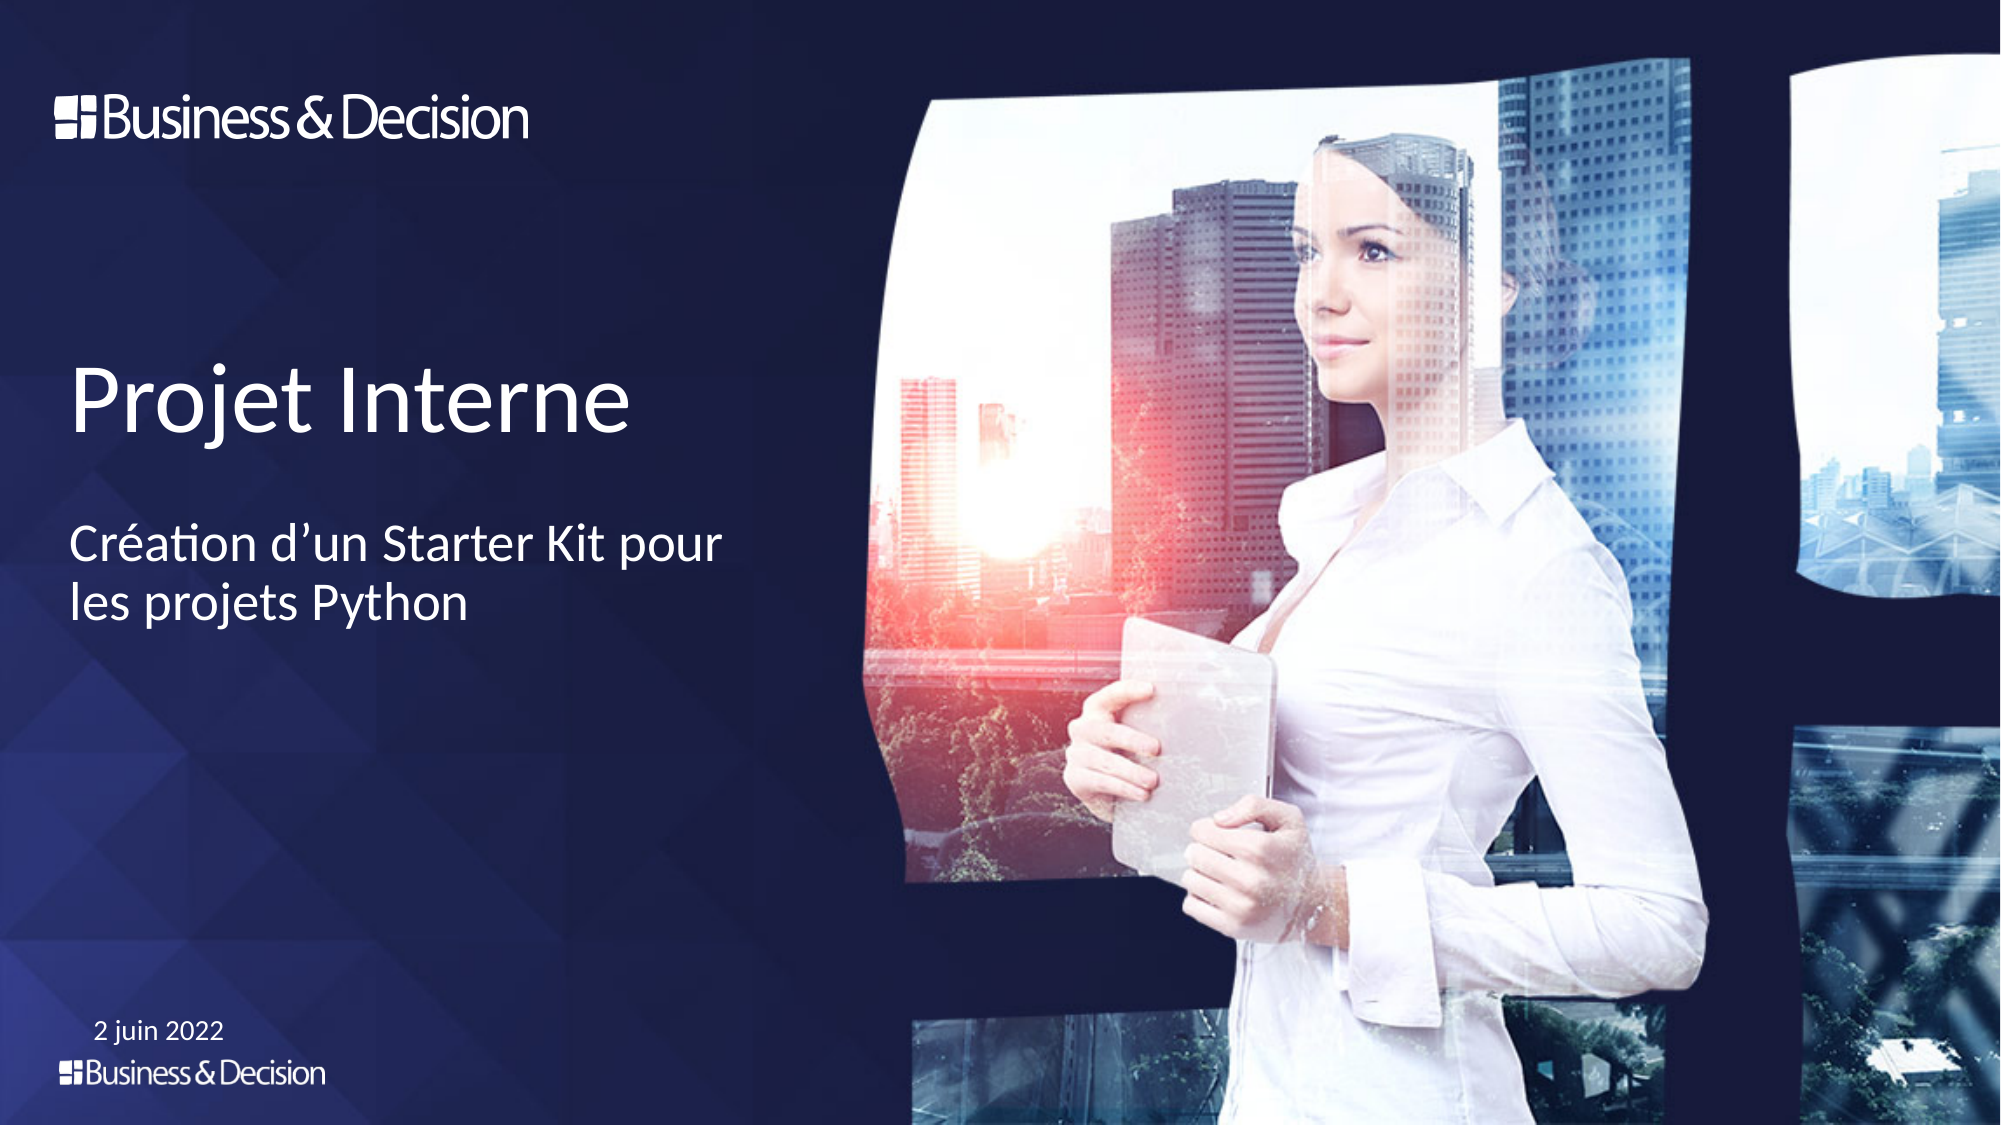

# Projet Interne
Création d’un Starter Kit pour les projets Python

2 juin 2022